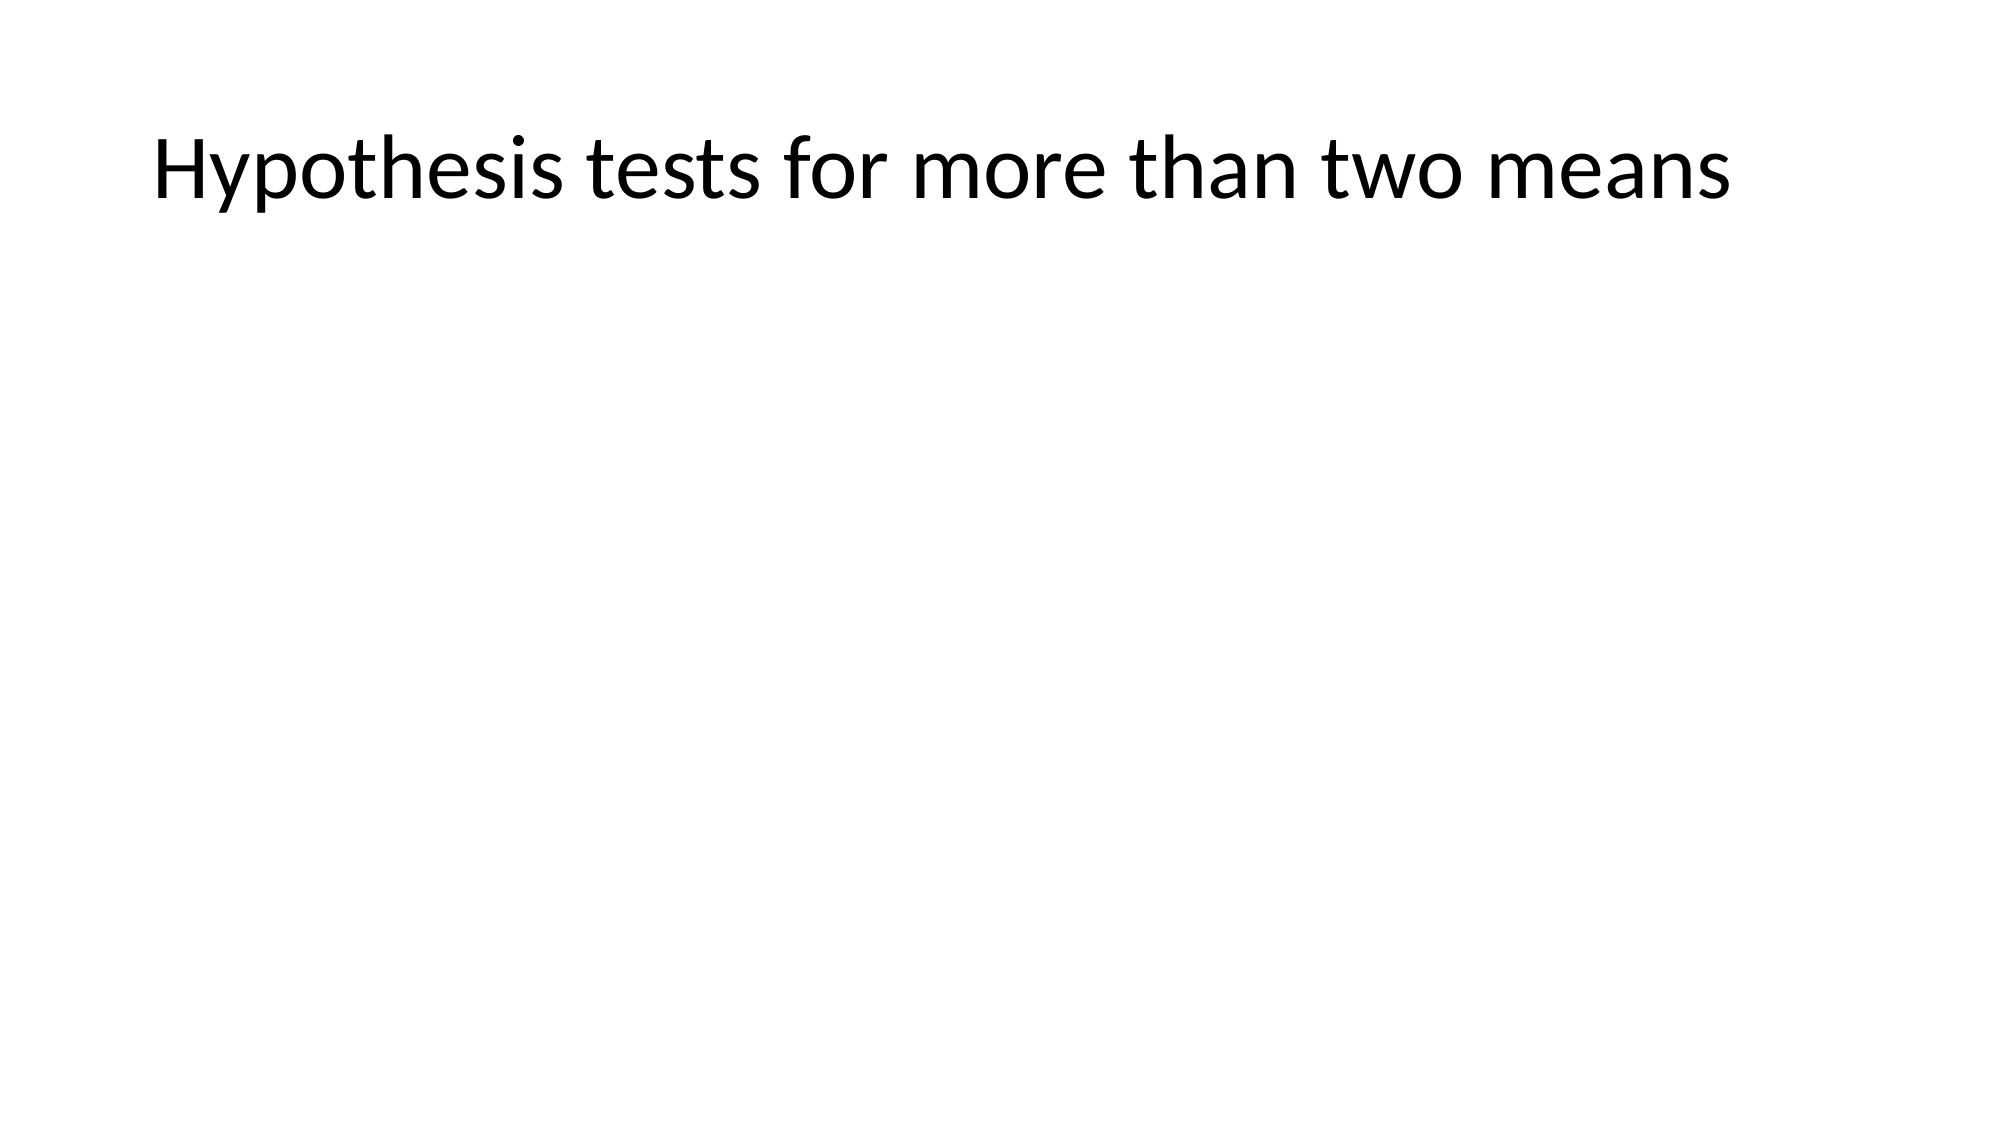

# Hypothesis tests for more than two means